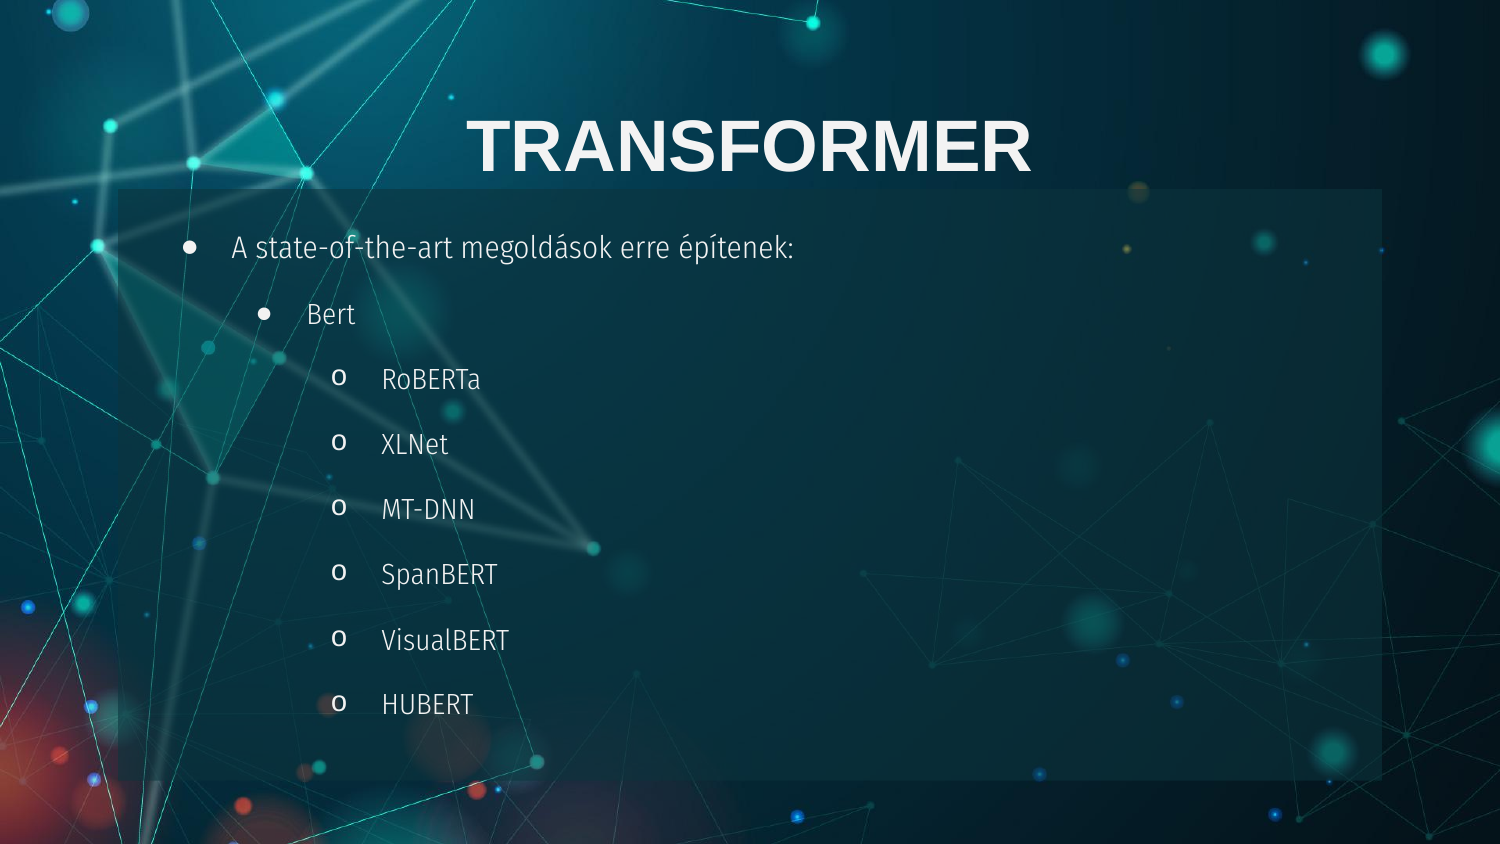

# TRANSFORMER
A state-of-the-art megoldások erre építenek:
Bert
RoBERTa
XLNet
MT-DNN
SpanBERT
VisualBERT
HUBERT